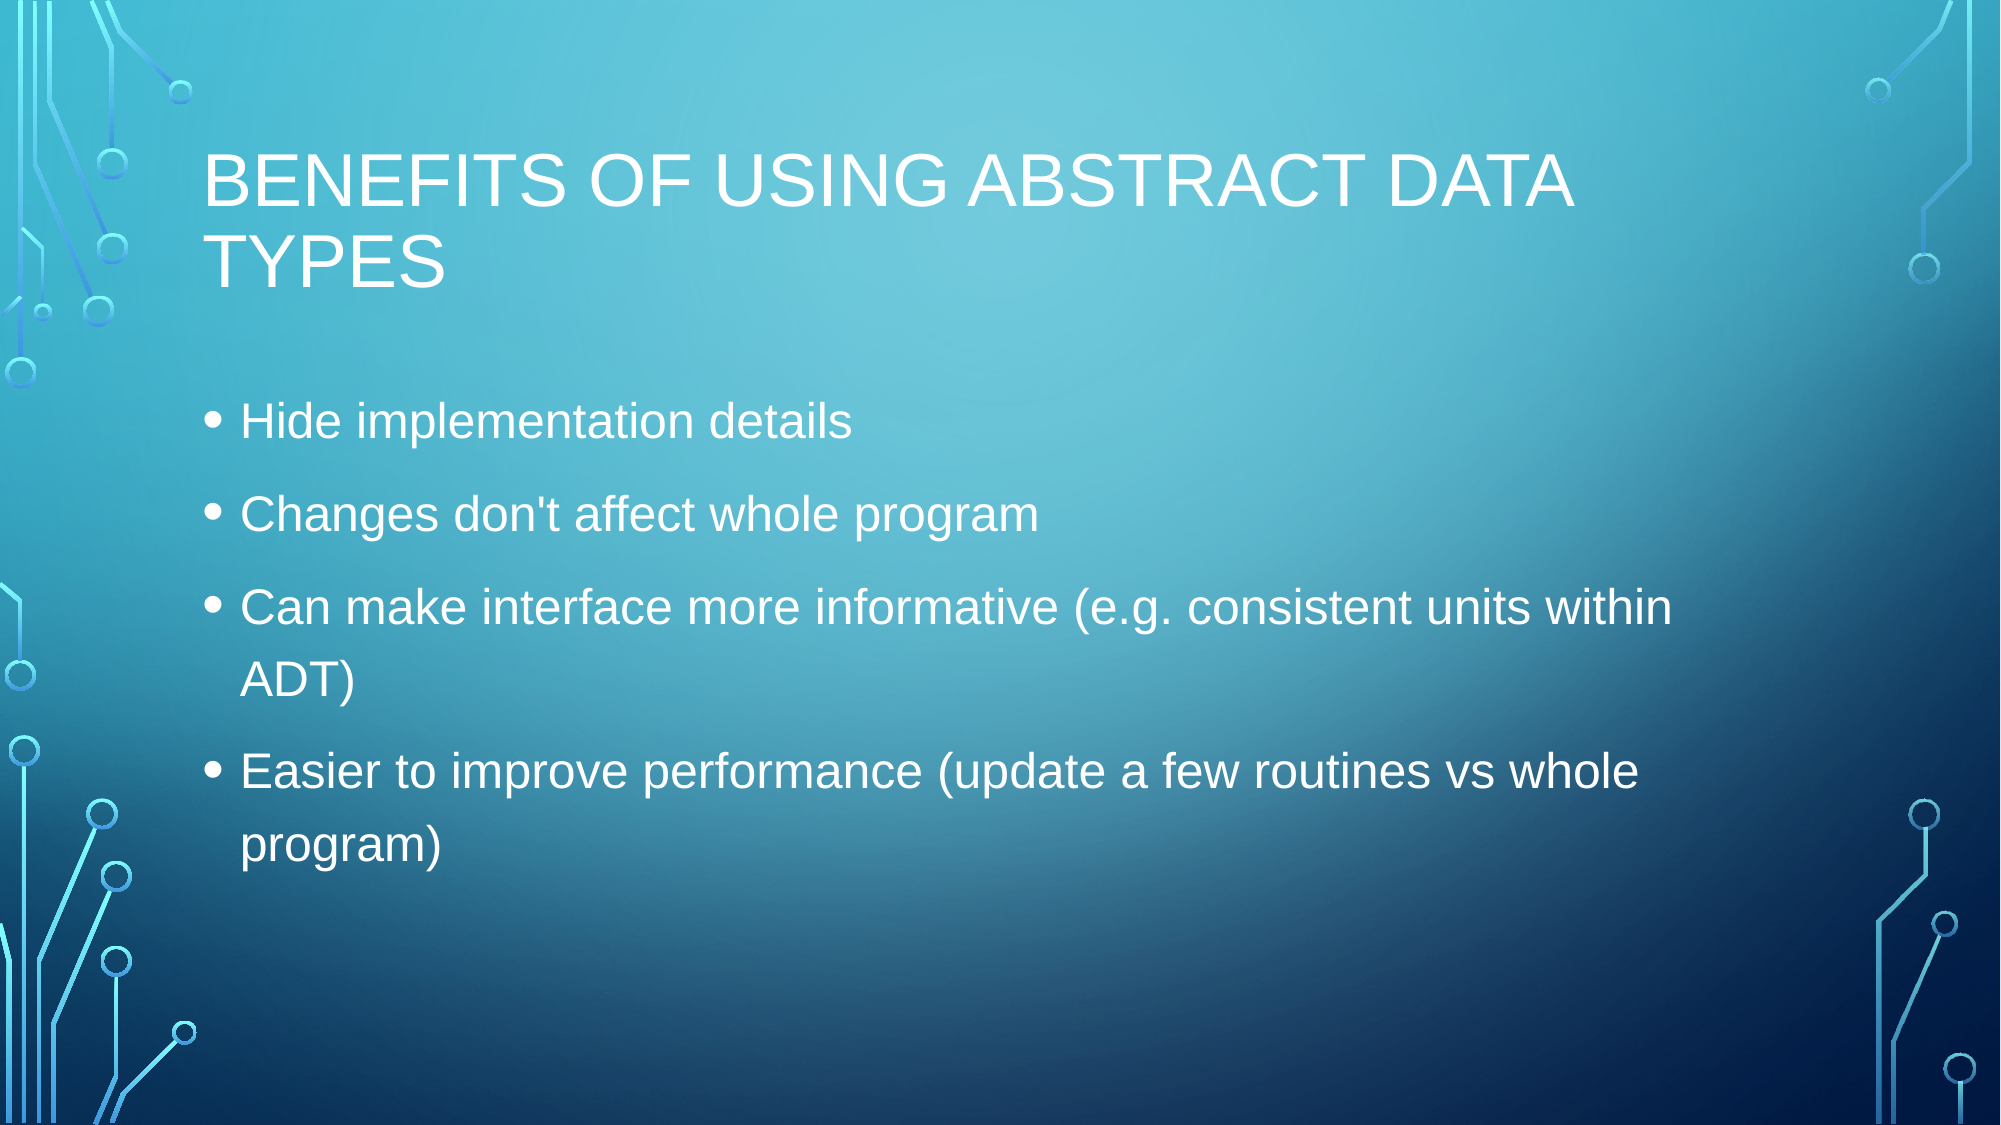

# Benefits of using abstract data types
Hide implementation details
Changes don't affect whole program
Can make interface more informative (e.g. consistent units within ADT)
Easier to improve performance (update a few routines vs whole program)